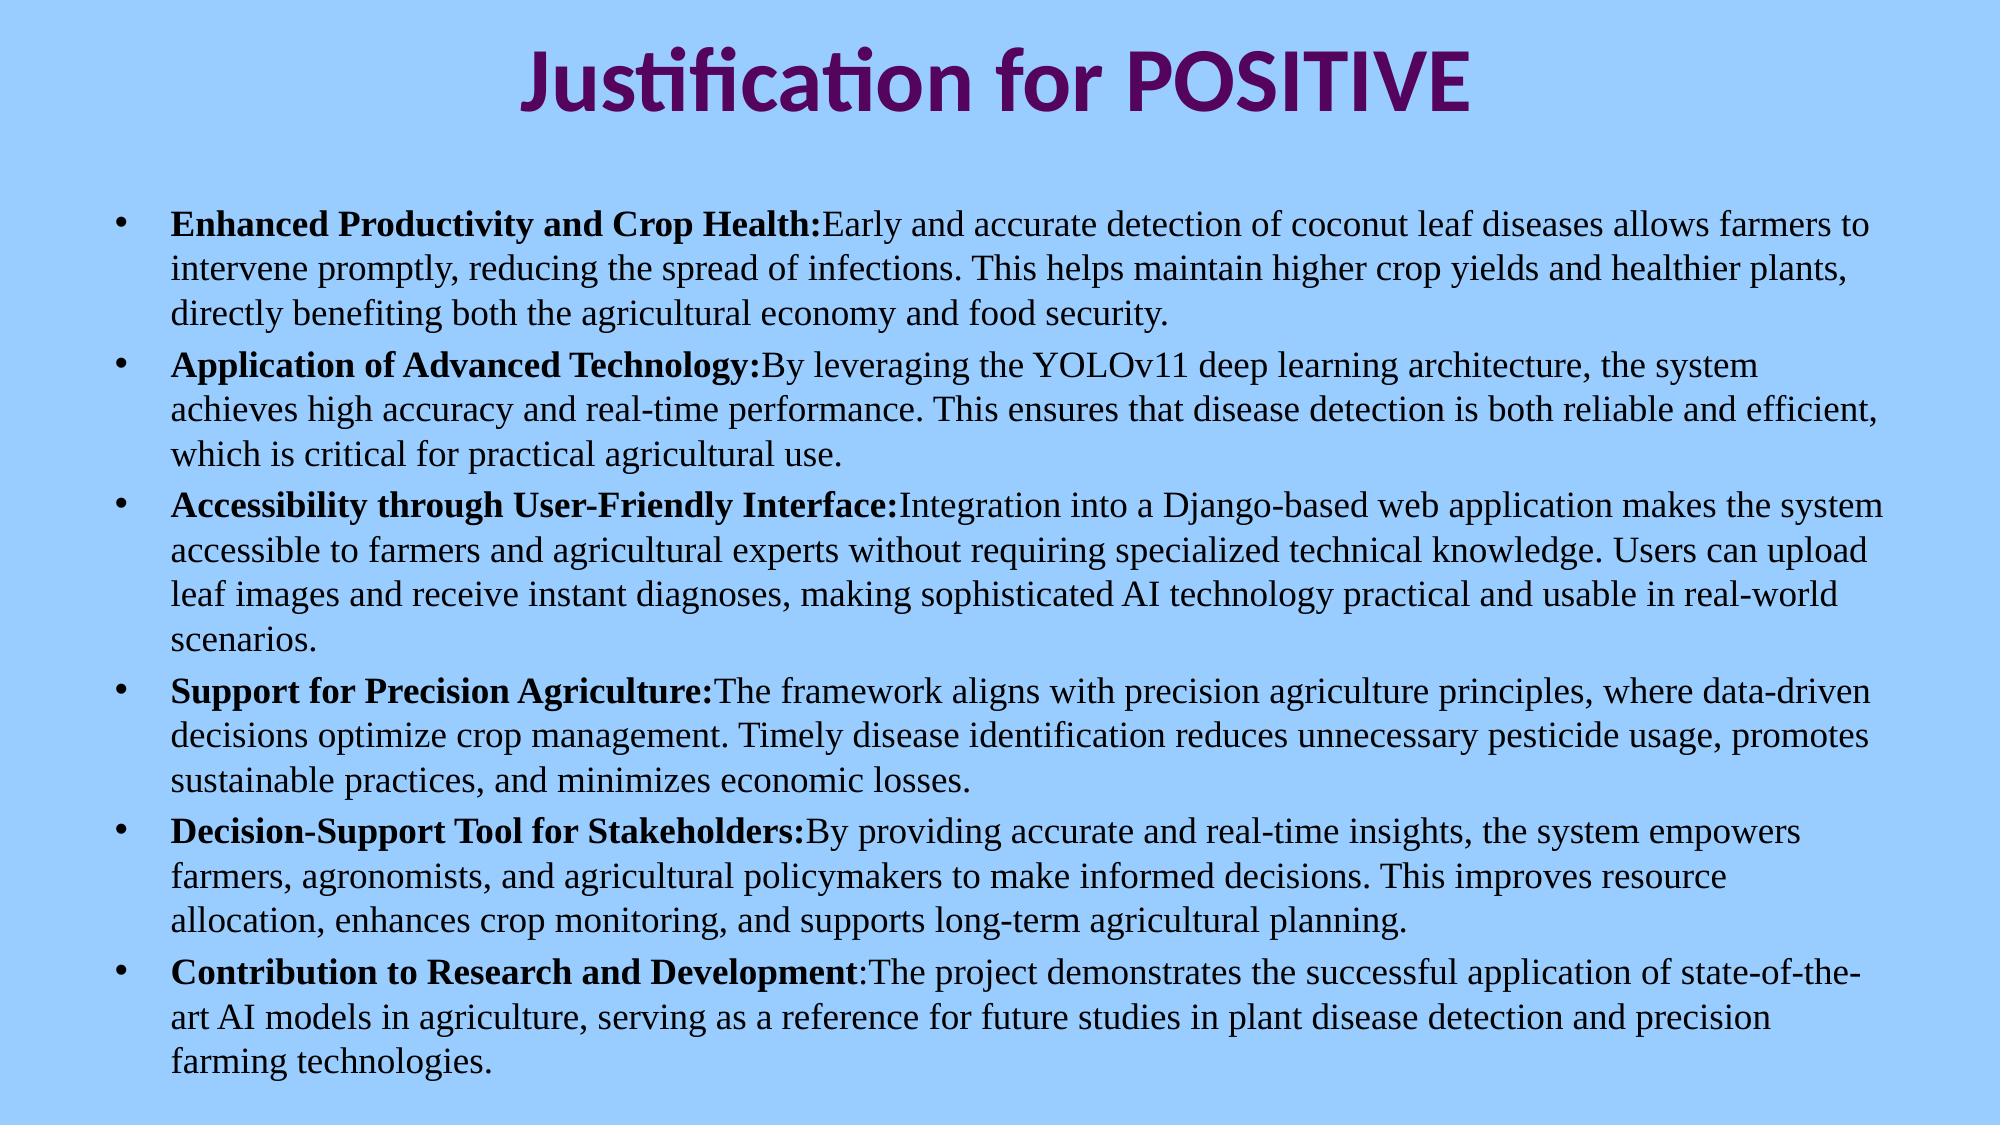

# Justification for POSITIVE
Enhanced Productivity and Crop Health:Early and accurate detection of coconut leaf diseases allows farmers to intervene promptly, reducing the spread of infections. This helps maintain higher crop yields and healthier plants, directly benefiting both the agricultural economy and food security.
Application of Advanced Technology:By leveraging the YOLOv11 deep learning architecture, the system achieves high accuracy and real-time performance. This ensures that disease detection is both reliable and efficient, which is critical for practical agricultural use.
Accessibility through User-Friendly Interface:Integration into a Django-based web application makes the system accessible to farmers and agricultural experts without requiring specialized technical knowledge. Users can upload leaf images and receive instant diagnoses, making sophisticated AI technology practical and usable in real-world scenarios.
Support for Precision Agriculture:The framework aligns with precision agriculture principles, where data-driven decisions optimize crop management. Timely disease identification reduces unnecessary pesticide usage, promotes sustainable practices, and minimizes economic losses.
Decision-Support Tool for Stakeholders:By providing accurate and real-time insights, the system empowers farmers, agronomists, and agricultural policymakers to make informed decisions. This improves resource allocation, enhances crop monitoring, and supports long-term agricultural planning.
Contribution to Research and Development:The project demonstrates the successful application of state-of-the-art AI models in agriculture, serving as a reference for future studies in plant disease detection and precision farming technologies.